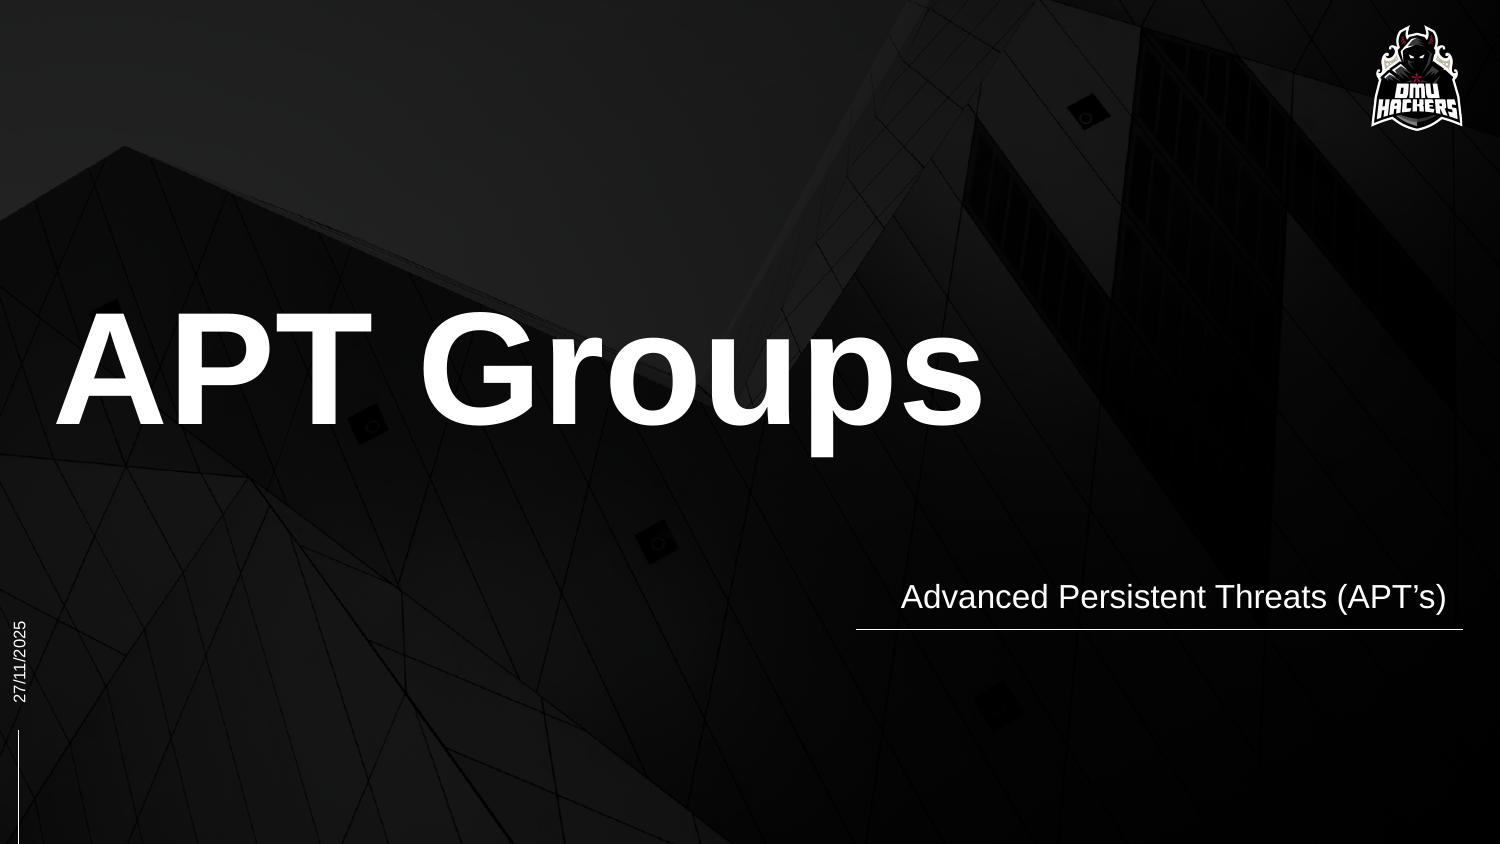

# APT Groups
Advanced Persistent Threats (APT’s)
27/11/2025